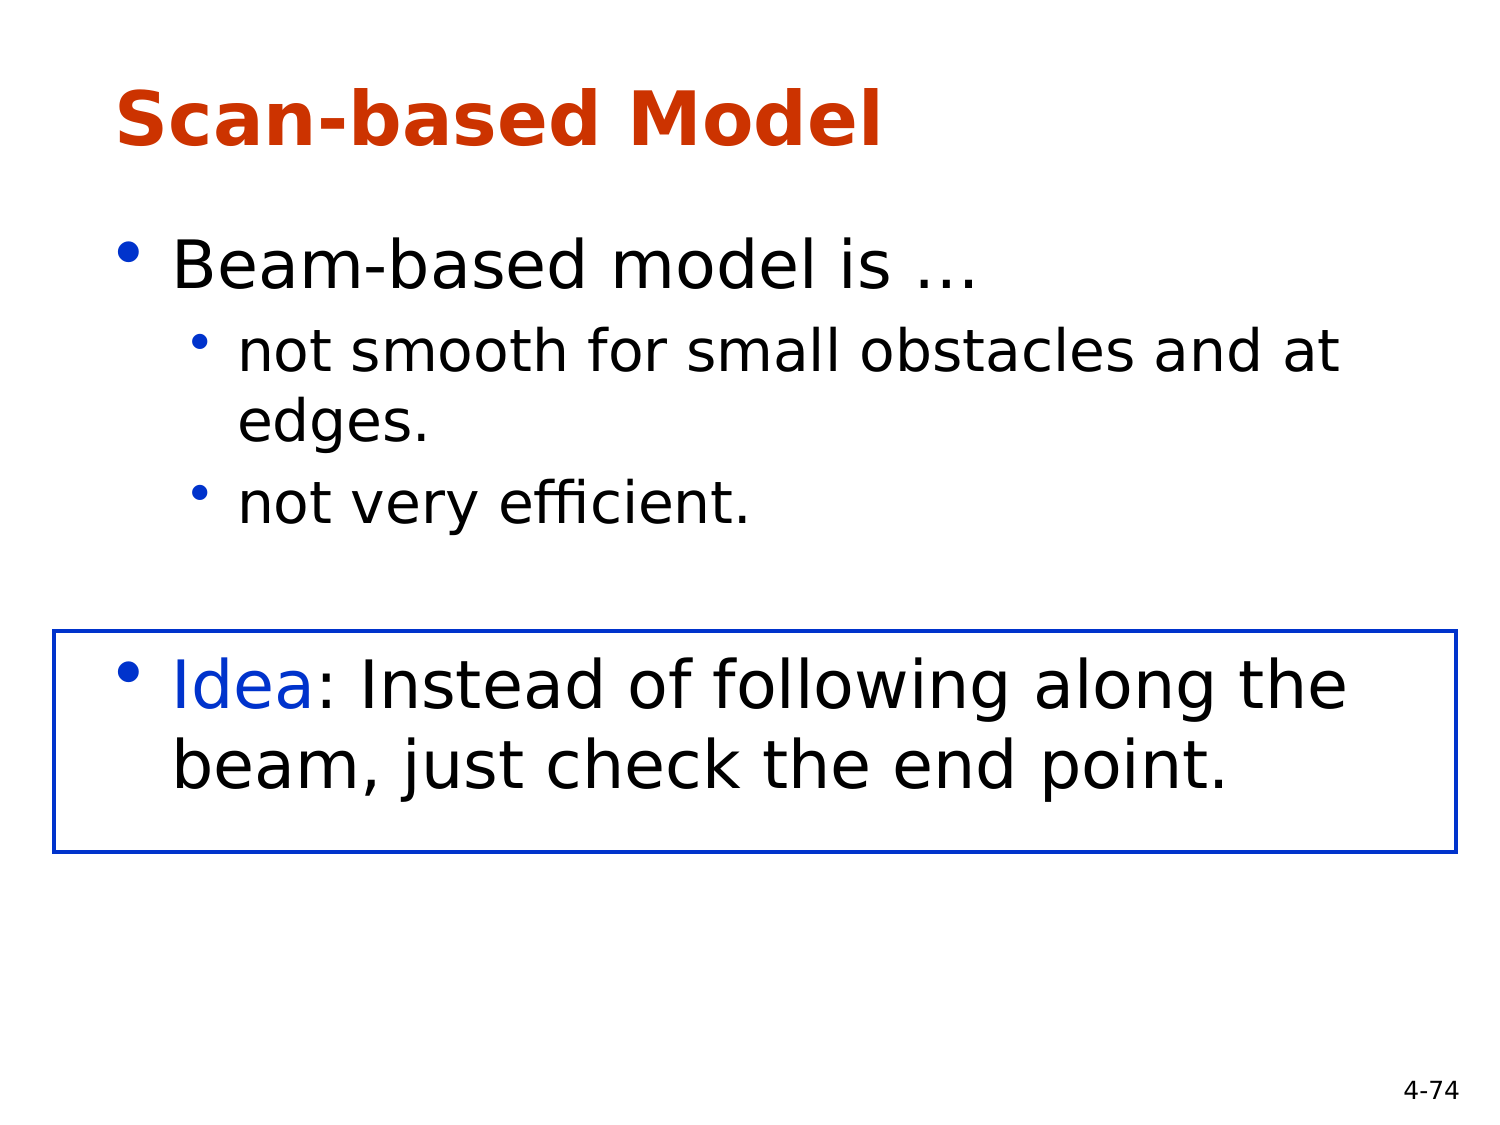

# Scan-based Model
Beam-based model is …
not smooth for small obstacles and at edges.
not very efficient.

Idea: Instead of following along the beam, just check the end point.